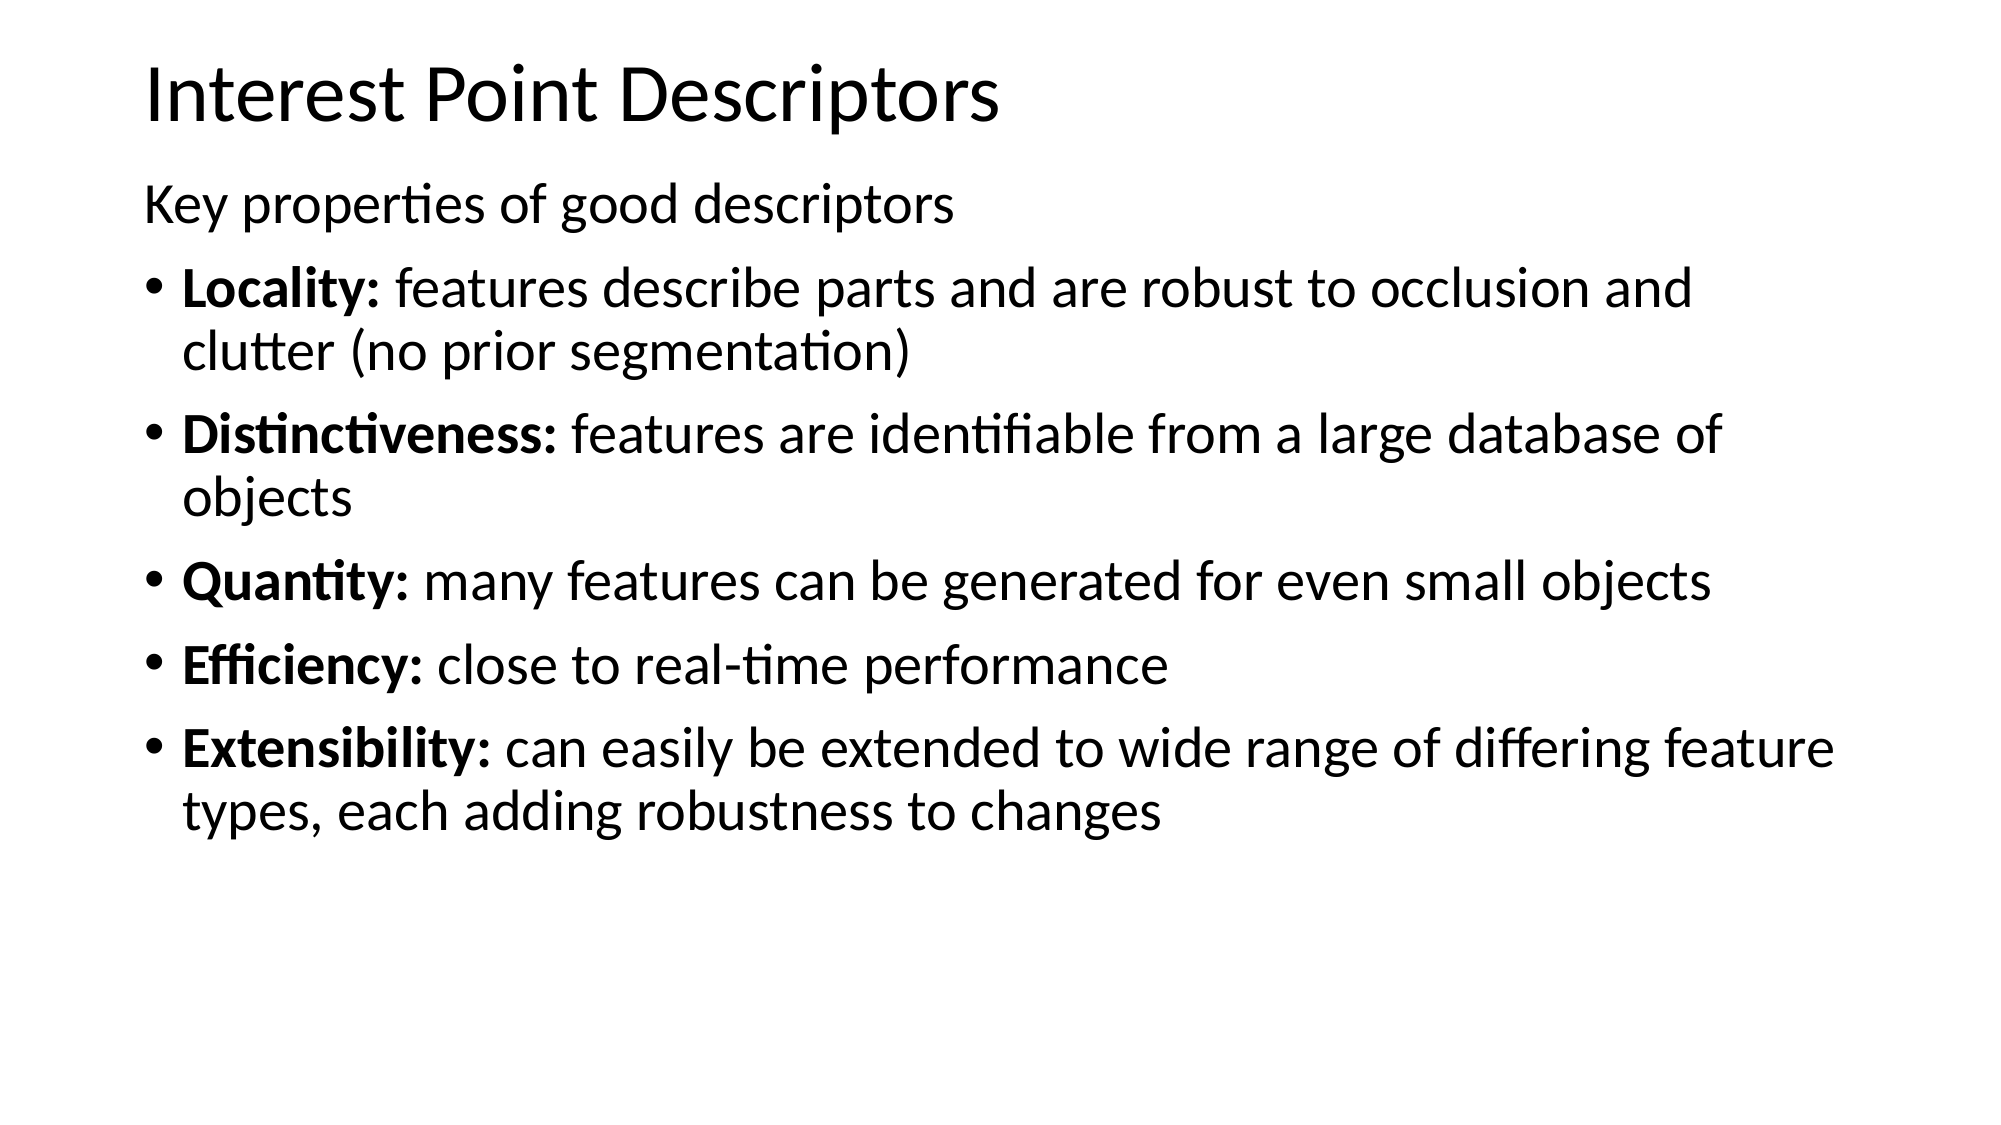

# Interest Point Descriptors
Key properties of good descriptors
Locality: features describe parts and are robust to occlusion and clutter (no prior segmentation)
Distinctiveness: features are identifiable from a large database of objects
Quantity: many features can be generated for even small objects
Efficiency: close to real-time performance
Extensibility: can easily be extended to wide range of differing feature types, each adding robustness to changes